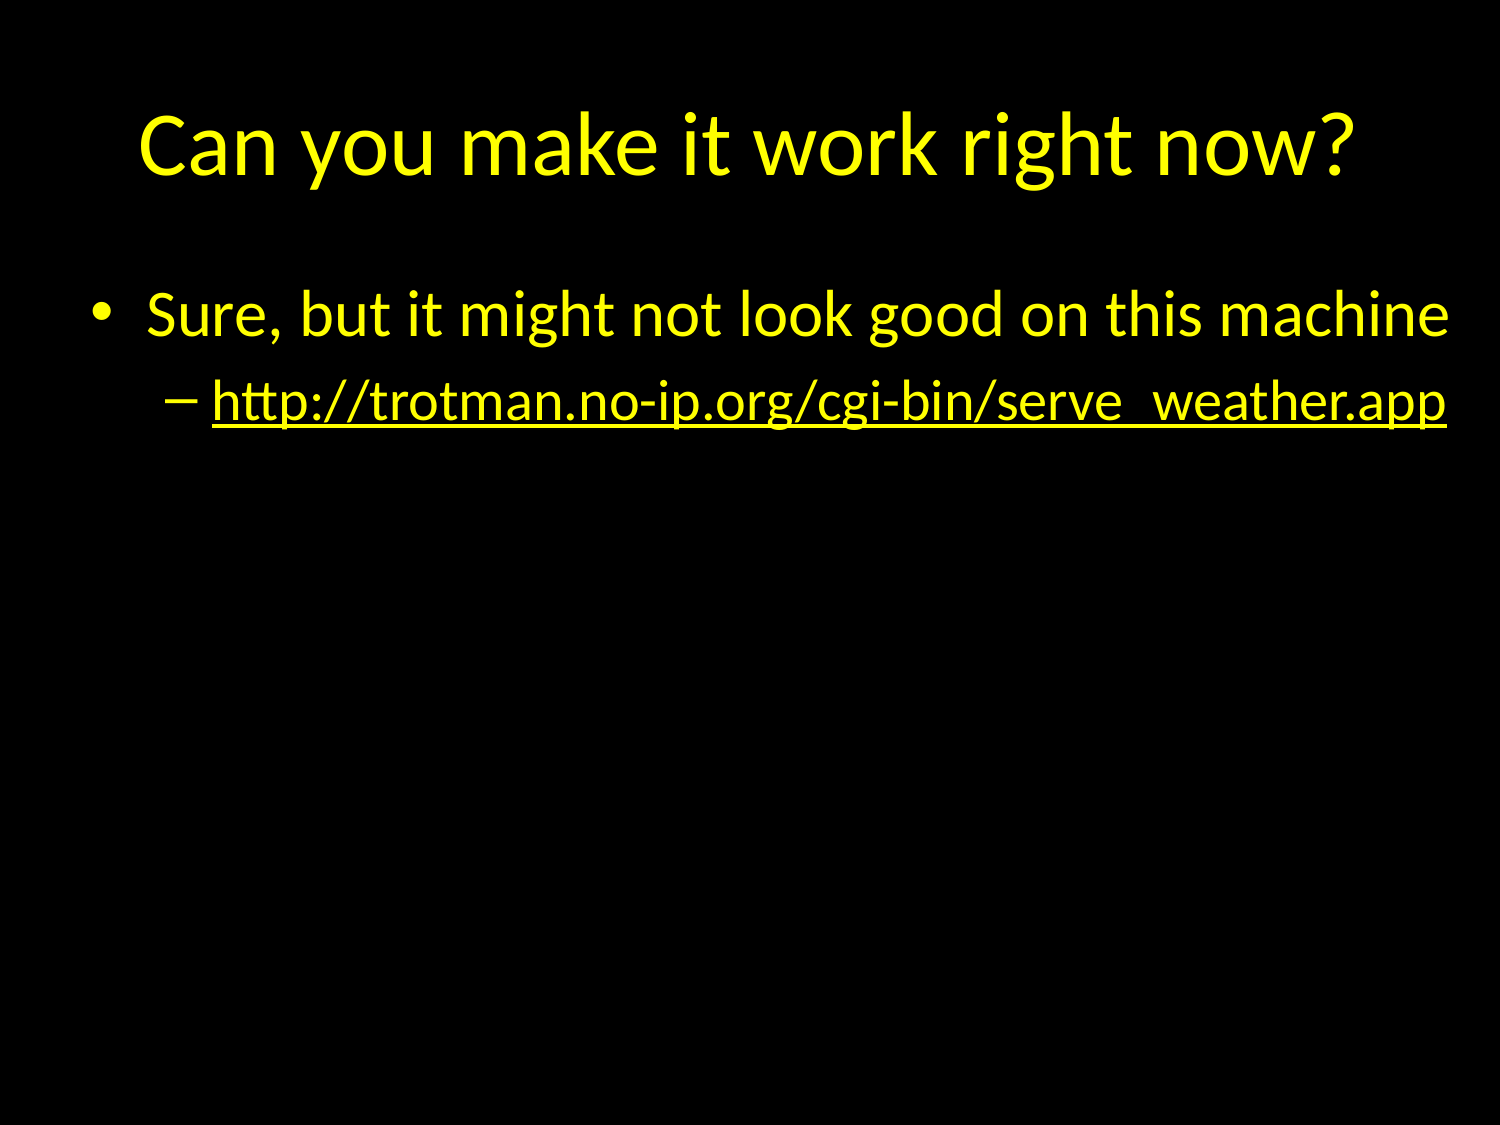

# Can you make it work right now?
Sure, but it might not look good on this machine
http://trotman.no-ip.org/cgi-bin/serve_weather.app